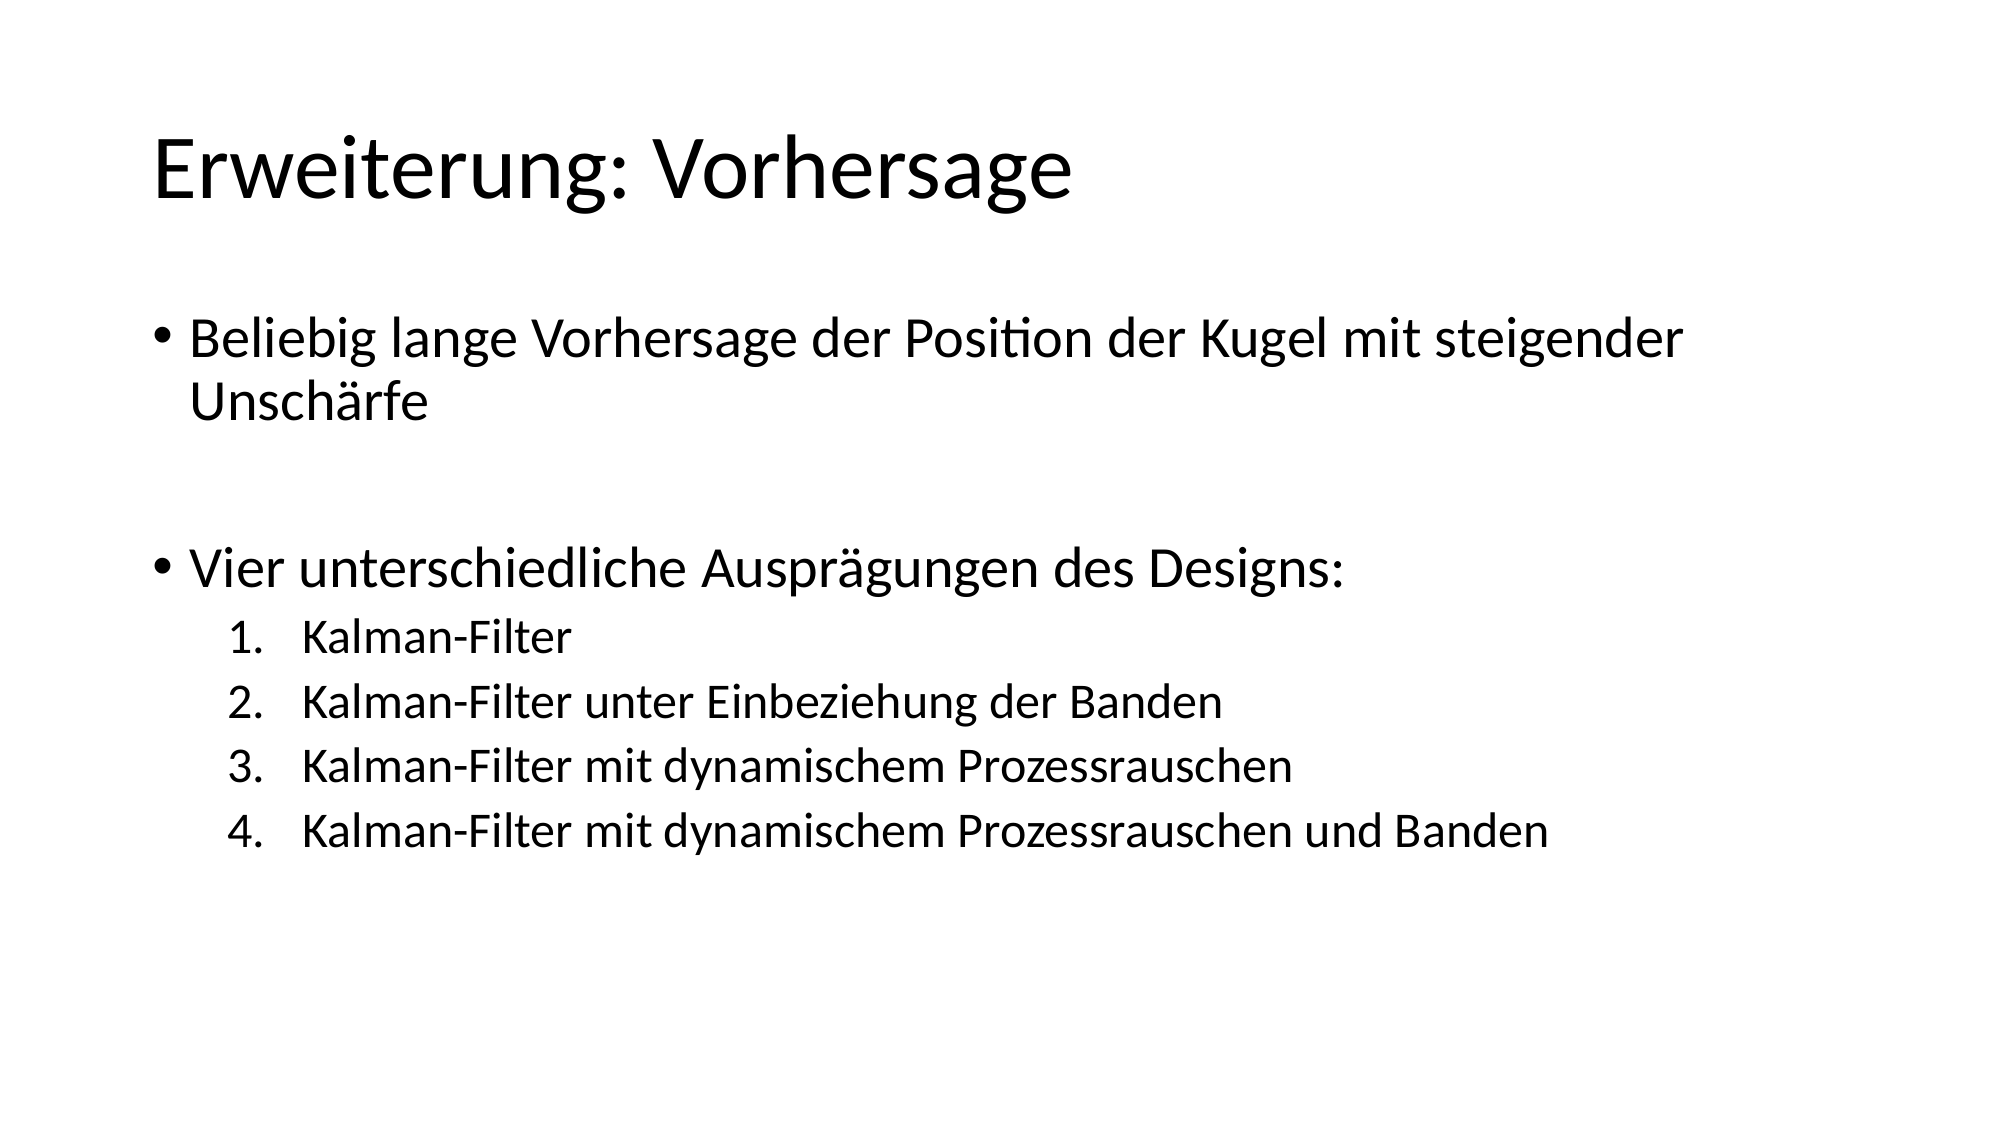

# Erweiterung: Vorhersage
Beliebig lange Vorhersage der Position der Kugel mit steigender Unschärfe

Vier unterschiedliche Ausprägungen des Designs:
Kalman-Filter
Kalman-Filter unter Einbeziehung der Banden
Kalman-Filter mit dynamischem Prozessrauschen
Kalman-Filter mit dynamischem Prozessrauschen und Banden